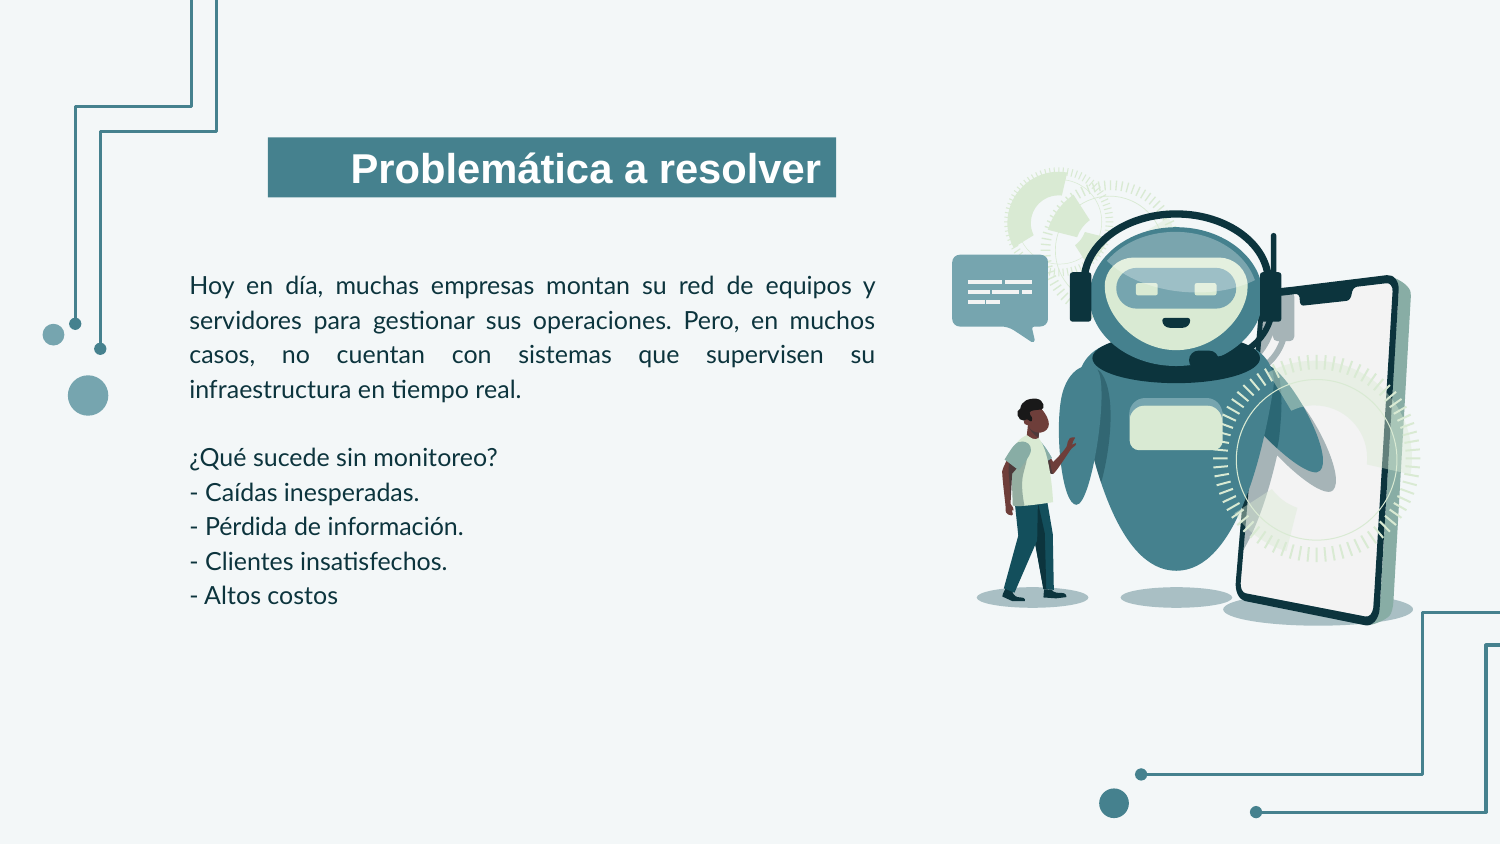

# Problemática a resolver

Hoy en día, muchas empresas montan su red de equipos y servidores para gestionar sus operaciones. Pero, en muchos casos, no cuentan con sistemas que supervisen su infraestructura en tiempo real.

¿Qué sucede sin monitoreo?
- Caídas inesperadas.
- Pérdida de información.
- Clientes insatisfechos.
- Altos costos